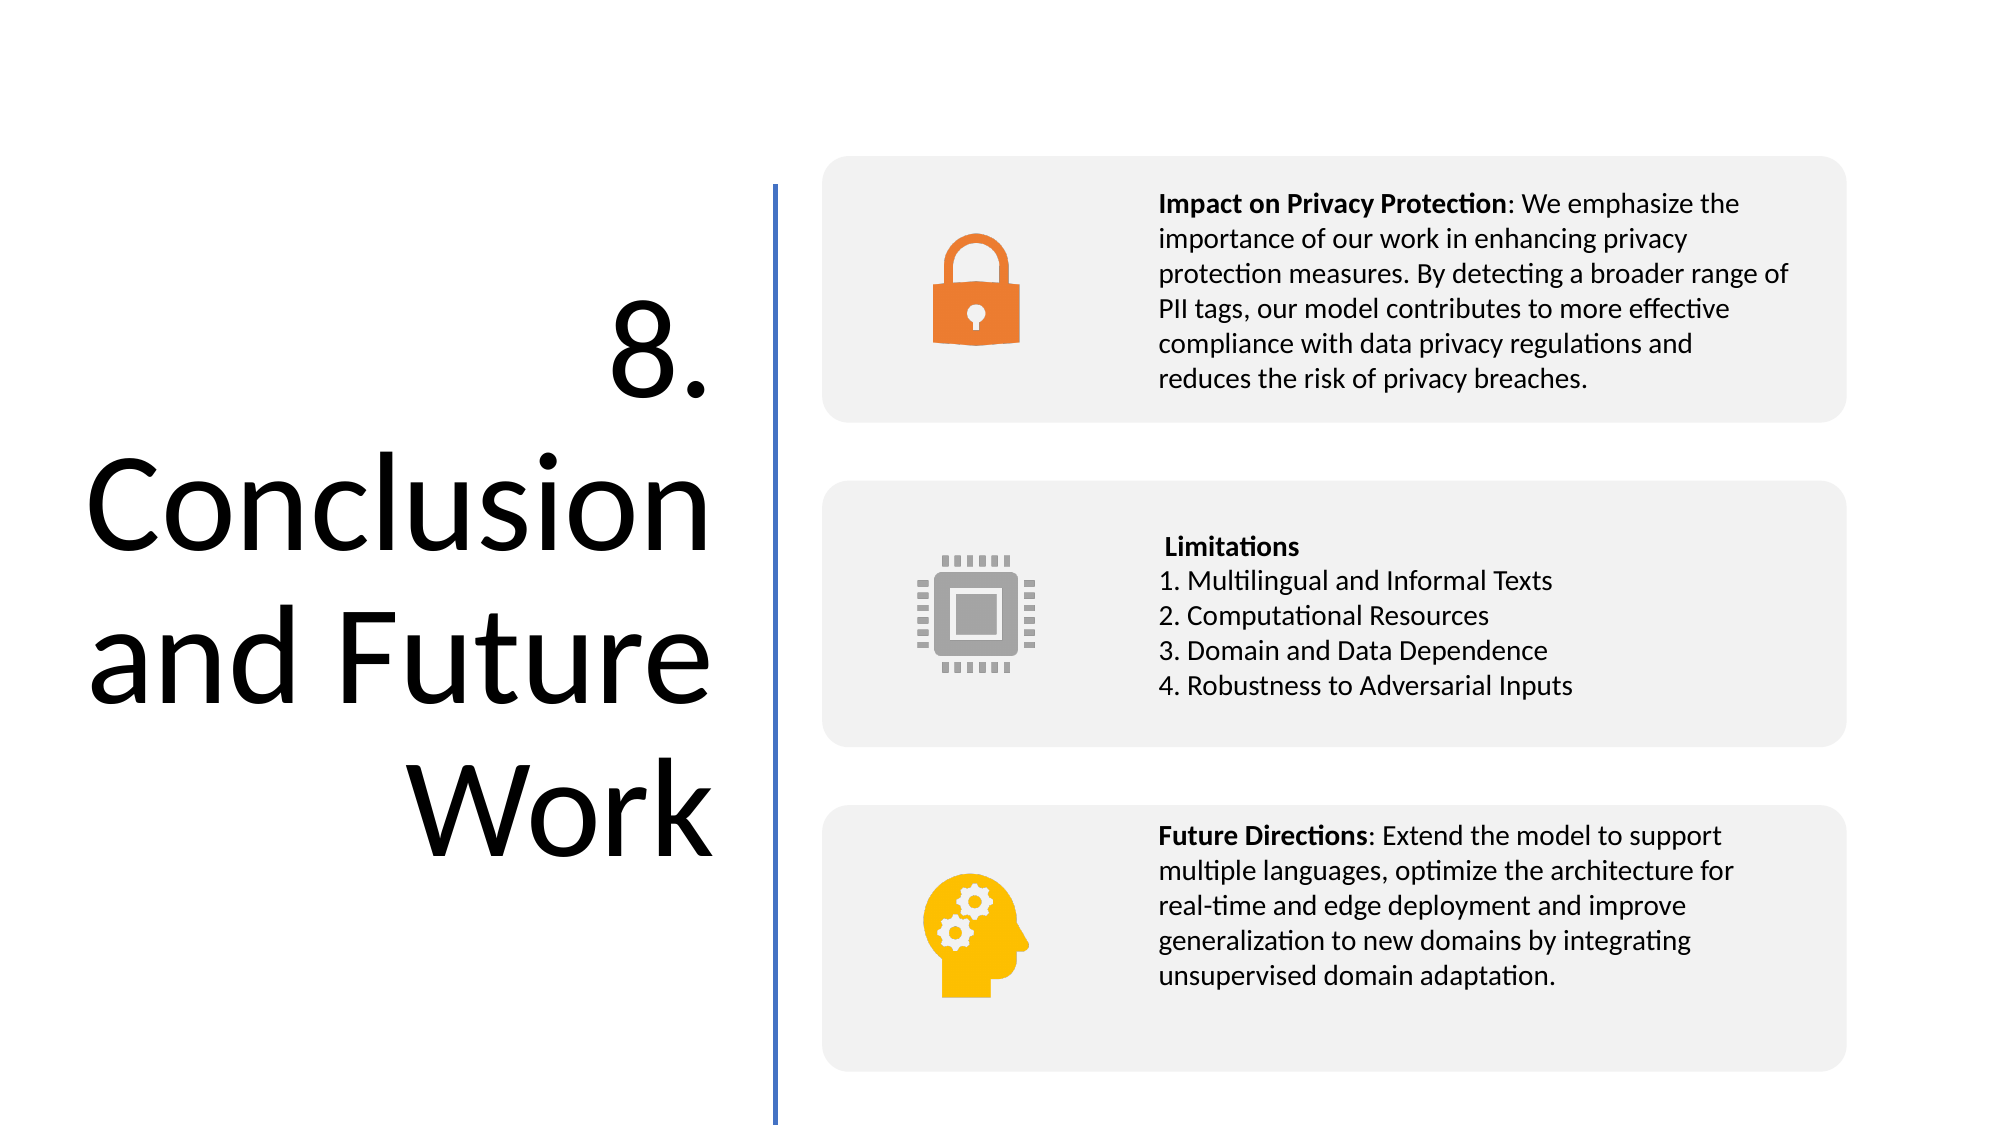

# 8. Conclusion and Future Work
Impact on Privacy Protection: We emphasize the importance of our work in enhancing privacy protection measures. By detecting a broader range of PII tags, our model contributes to more effective compliance with data privacy regulations and reduces the risk of privacy breaches.
 Limitations
1. Multilingual and Informal Texts
2. Computational Resources
3. Domain and Data Dependence
4. Robustness to Adversarial Inputs
Future Directions: Extend the model to support multiple languages, optimize the architecture for real-time and edge deployment and improve generalization to new domains by integrating unsupervised domain adaptation.